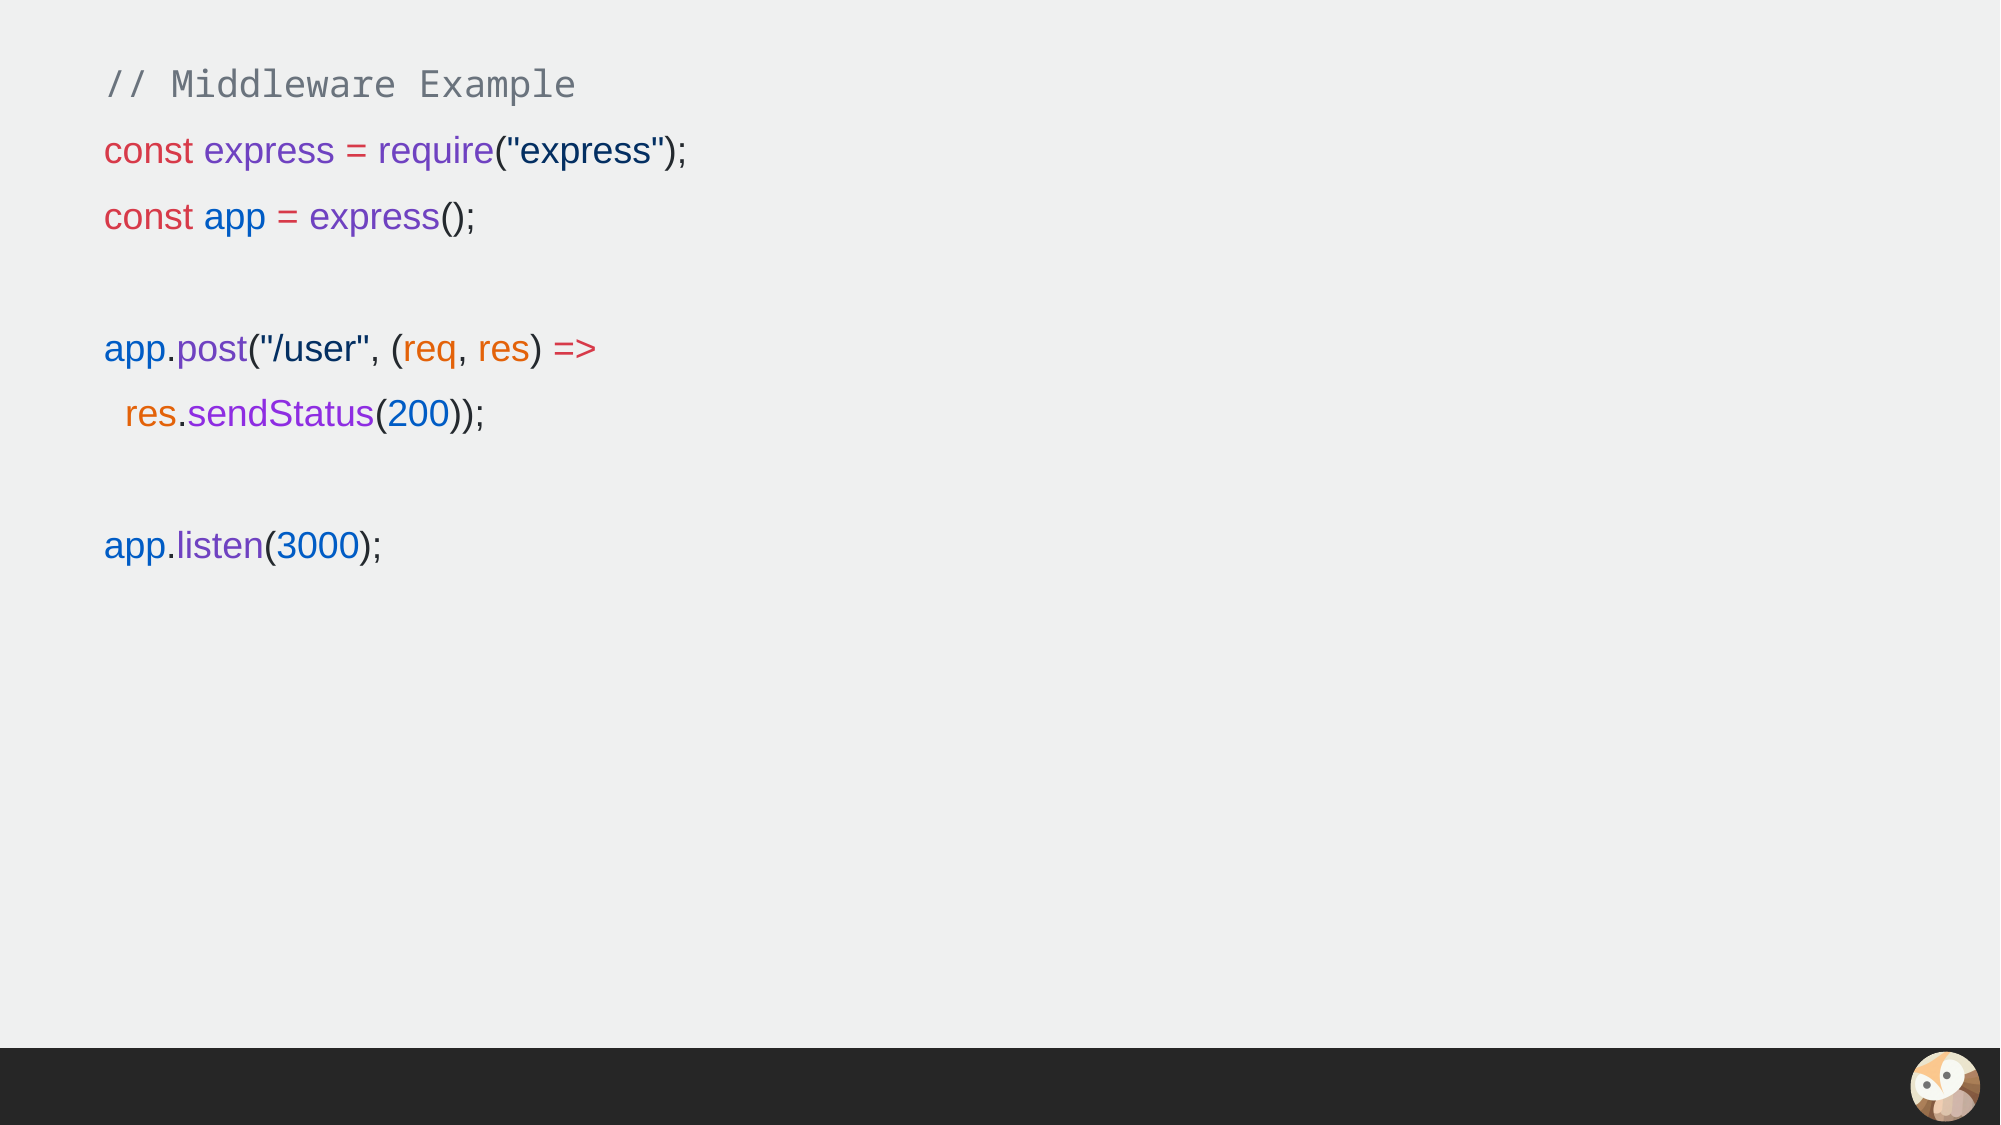

// Middleware Example
const express = require("express");
const app = express();

app.post("/user", (req, res) =>
  res.sendStatus(200));

app.listen(3000);